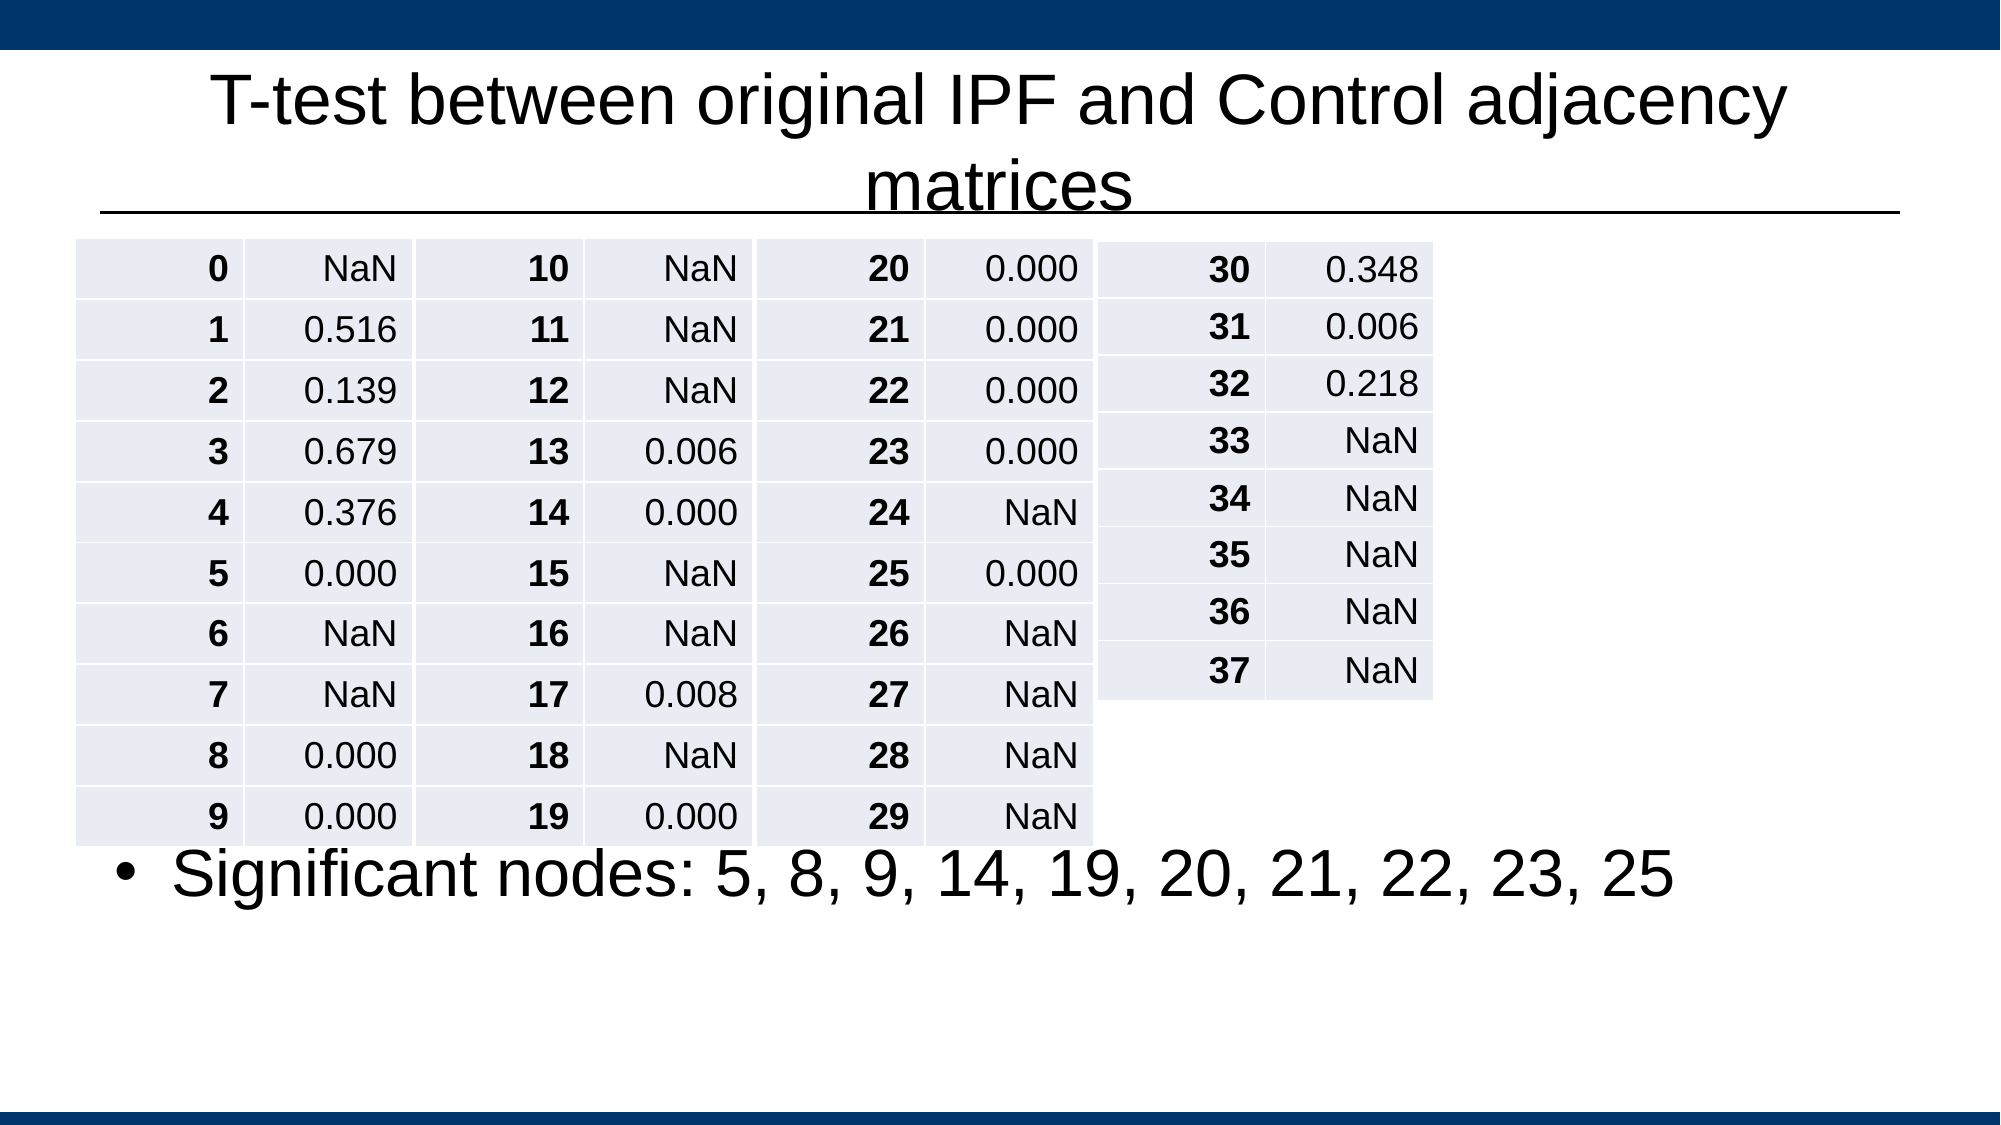

# T-test between original IPF and Control adjacency matrices
| 0 | NaN |
| --- | --- |
| 1 | 0.516 |
| 2 | 0.139 |
| 3 | 0.679 |
| 4 | 0.376 |
| 5 | 0.000 |
| 6 | NaN |
| 7 | NaN |
| 8 | 0.000 |
| 9 | 0.000 |
| 10 | NaN |
| --- | --- |
| 11 | NaN |
| 12 | NaN |
| 13 | 0.006 |
| 14 | 0.000 |
| 15 | NaN |
| 16 | NaN |
| 17 | 0.008 |
| 18 | NaN |
| 19 | 0.000 |
| 20 | 0.000 |
| --- | --- |
| 21 | 0.000 |
| 22 | 0.000 |
| 23 | 0.000 |
| 24 | NaN |
| 25 | 0.000 |
| 26 | NaN |
| 27 | NaN |
| 28 | NaN |
| 29 | NaN |
| 30 | 0.348 |
| --- | --- |
| 31 | 0.006 |
| 32 | 0.218 |
| 33 | NaN |
| 34 | NaN |
| 35 | NaN |
| 36 | NaN |
| 37 | NaN |

Significant nodes: 5, 8, 9, 14, 19, 20, 21, 22, 23, 25